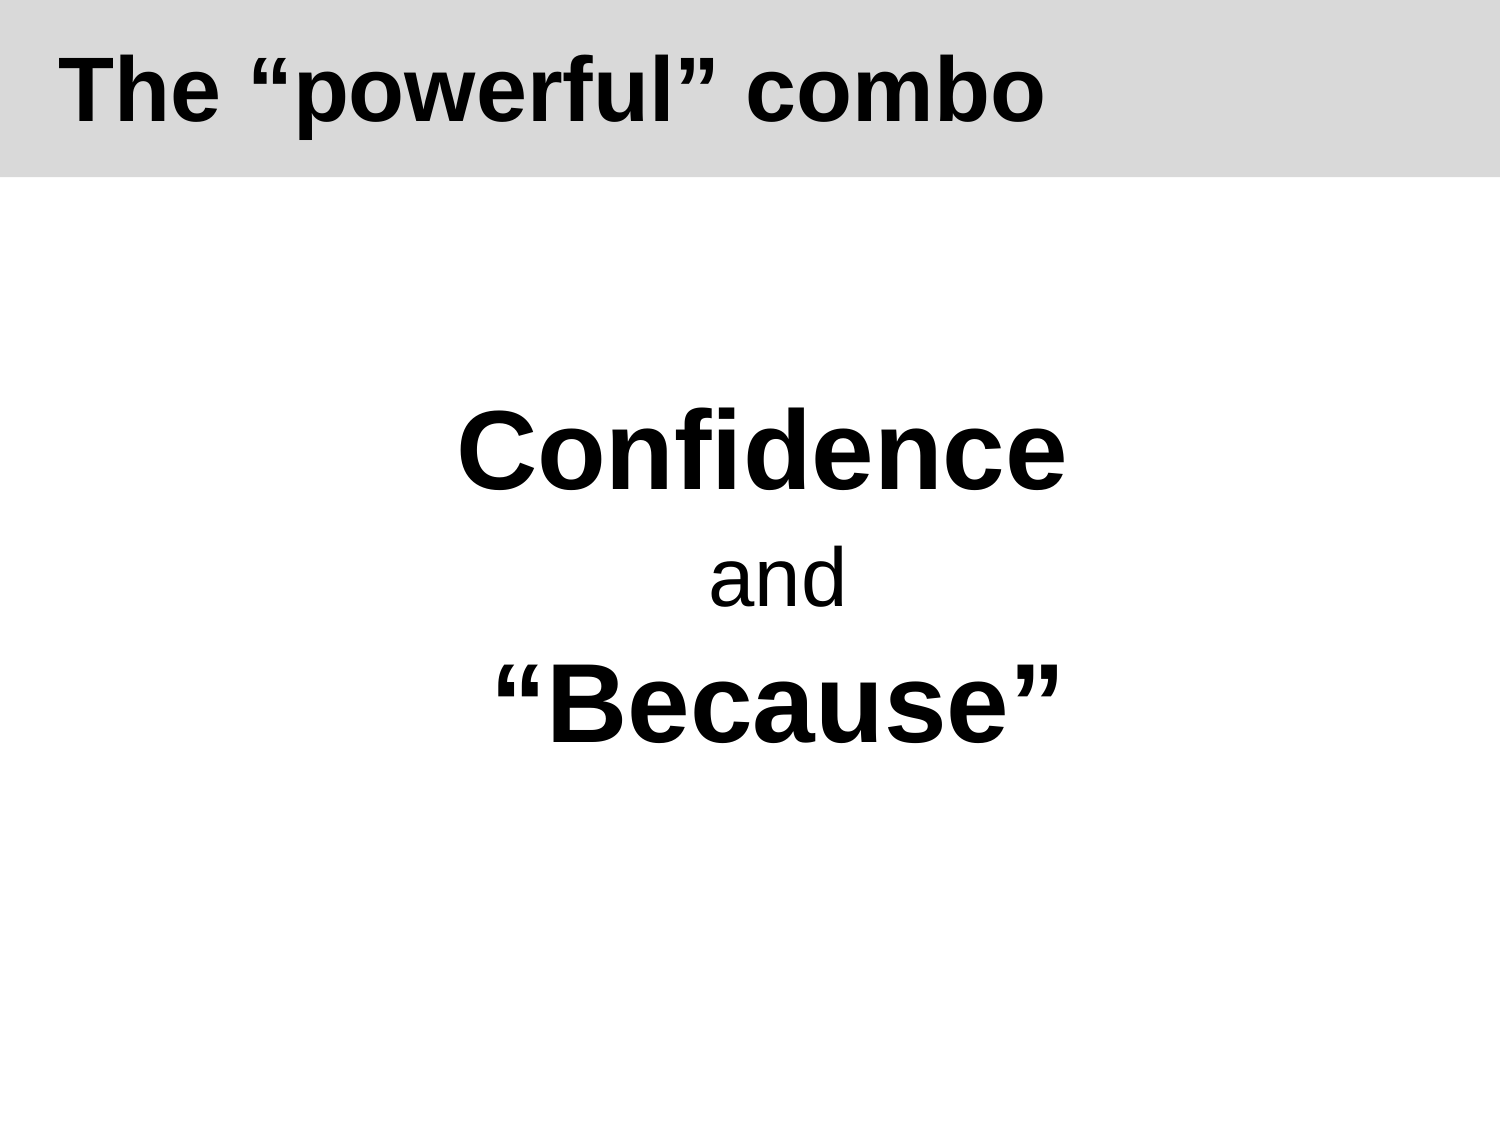

# The “powerful” combo

Confidence
and
“Because”